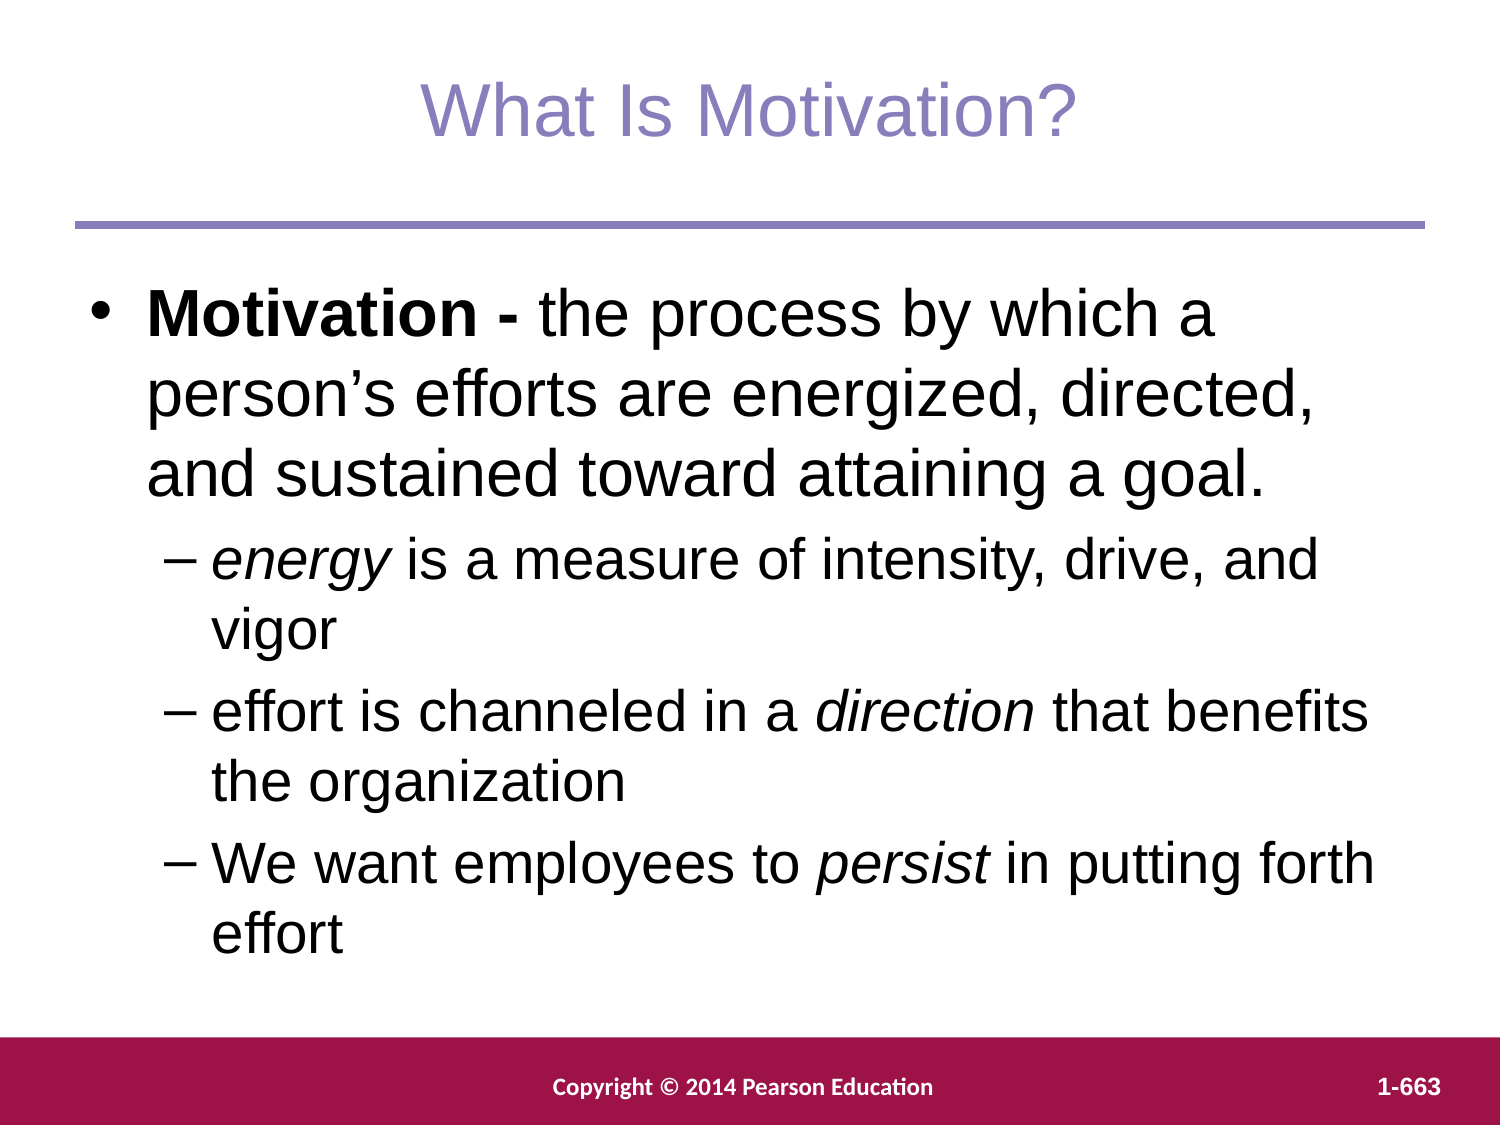

What Is Motivation?
Motivation - the process by which a person’s efforts are energized, directed, and sustained toward attaining a goal.
energy is a measure of intensity, drive, and vigor
effort is channeled in a direction that benefits the organization
We want employees to persist in putting forth effort